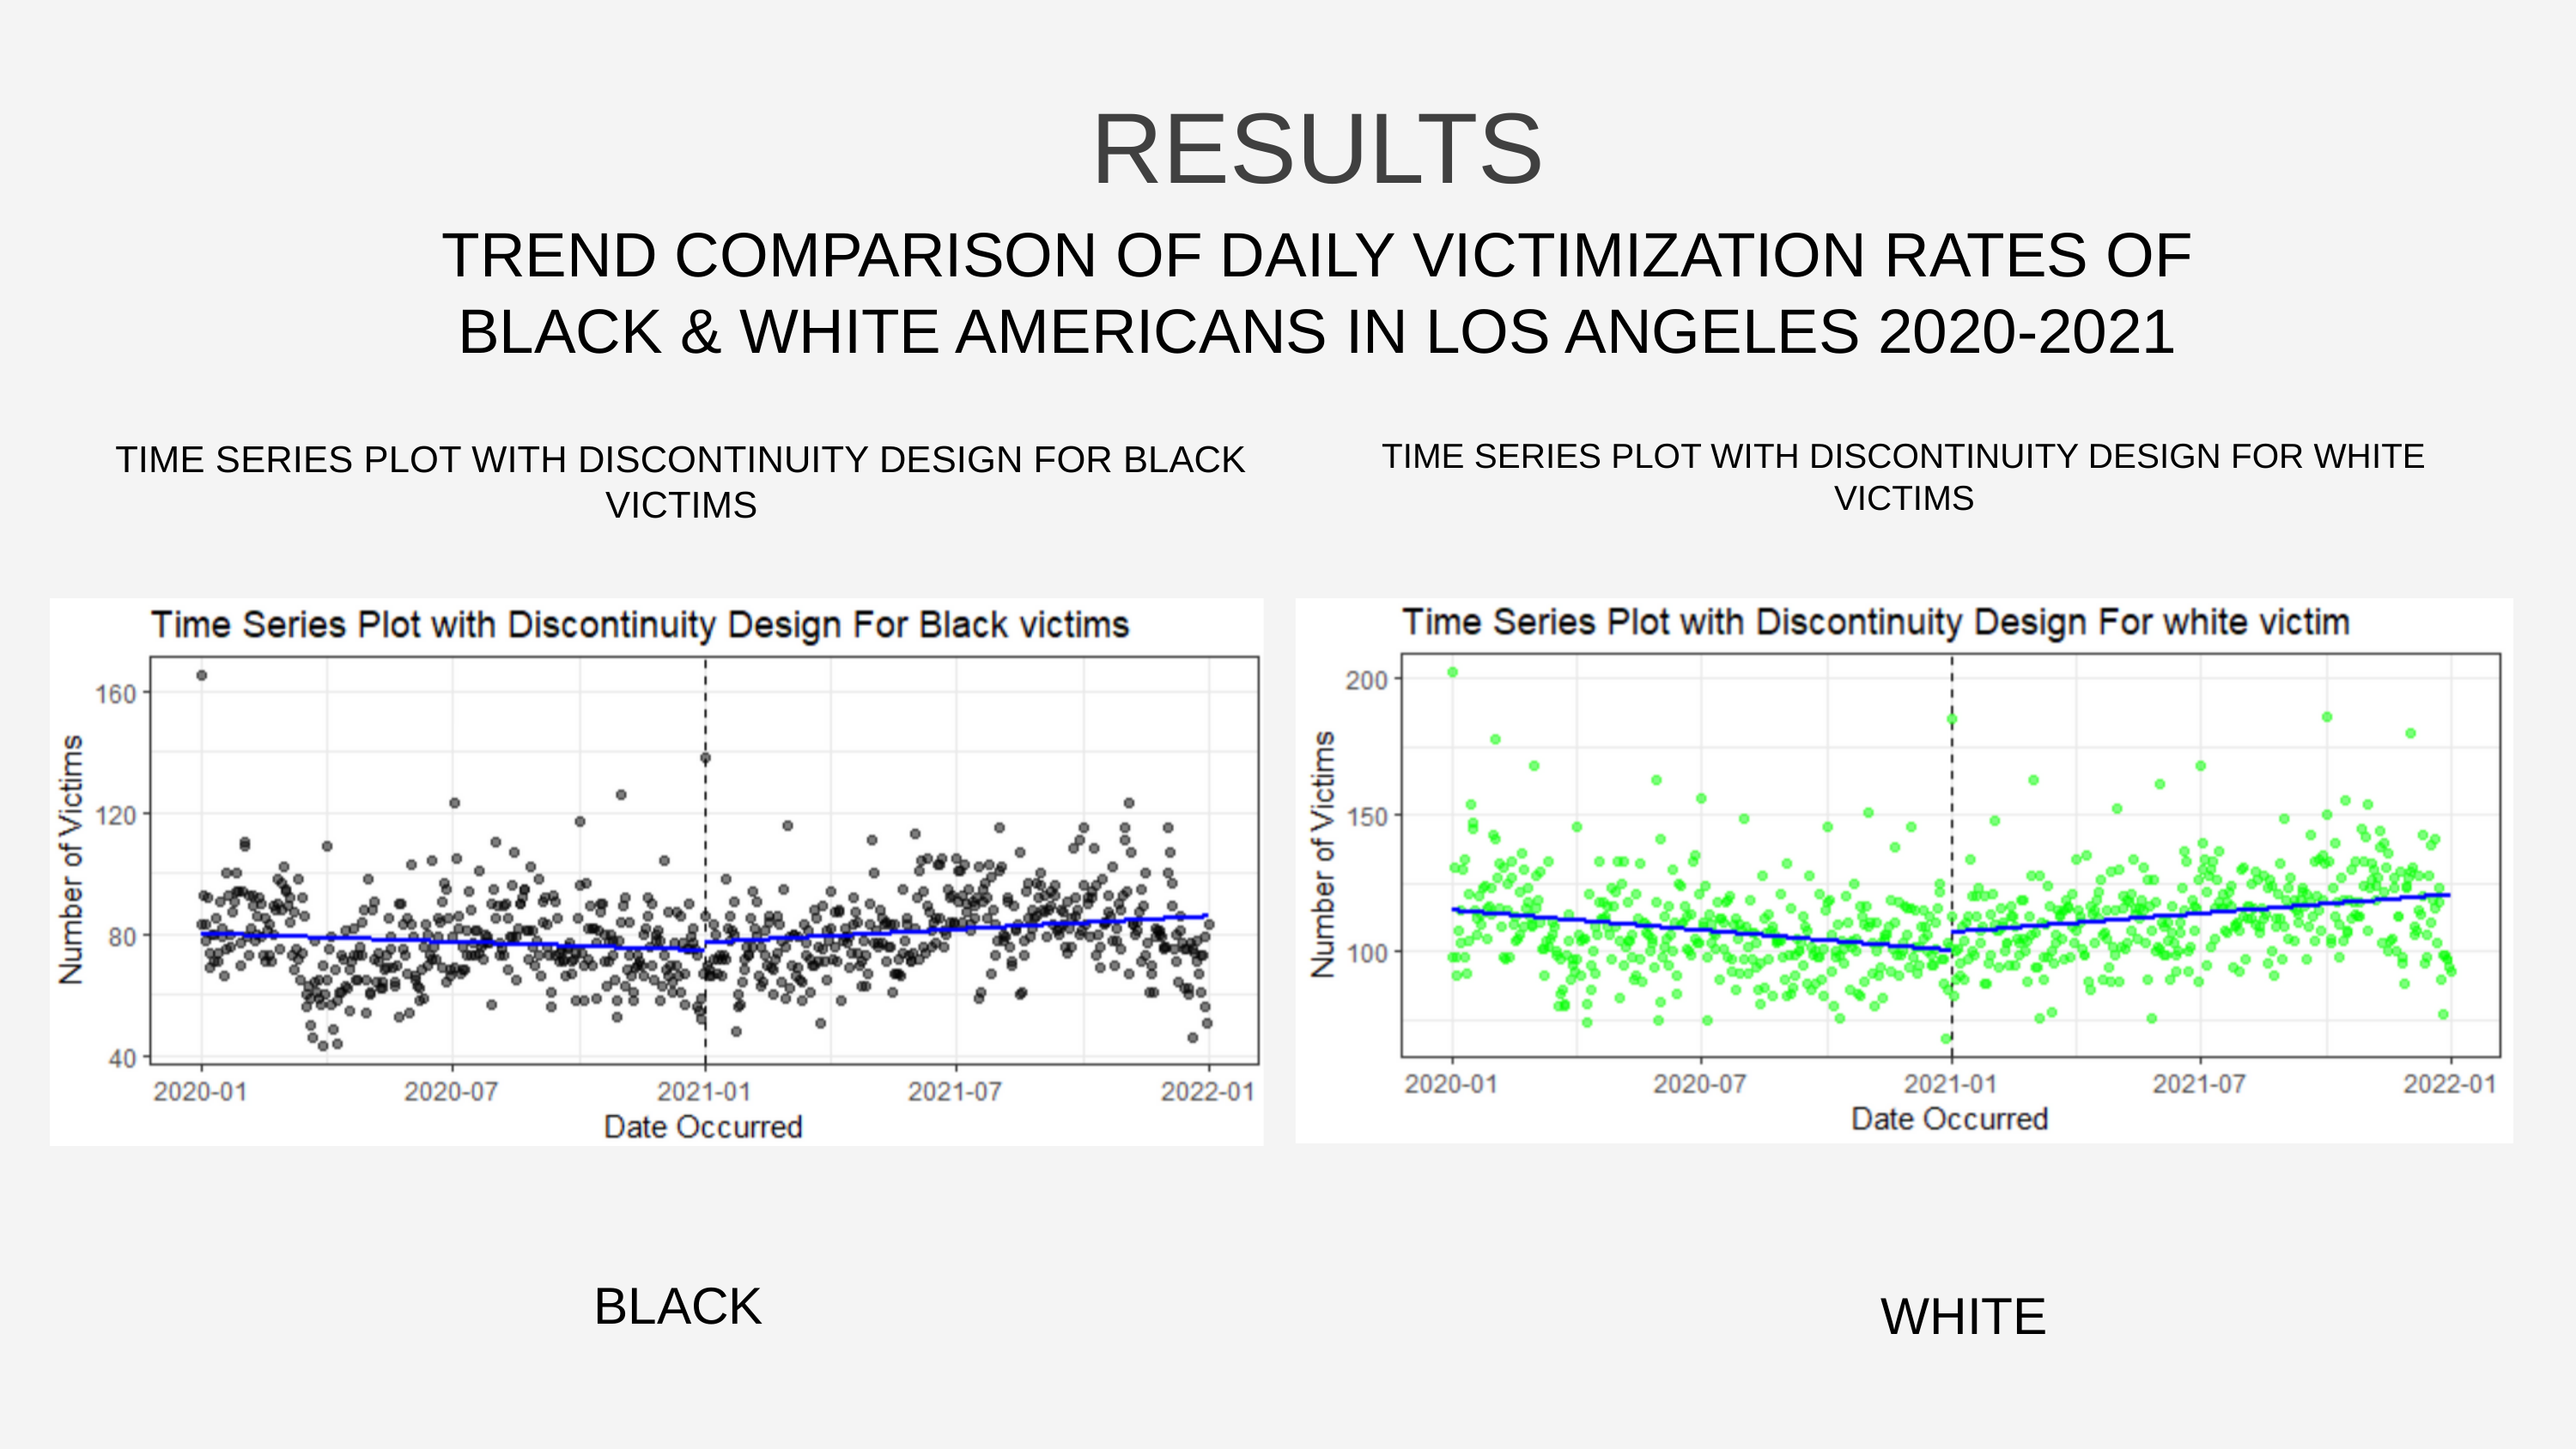

RESULTS
TREND COMPARISON OF DAILY VICTIMIZATION RATES OF BLACK & WHITE AMERICANS IN LOS ANGELES 2020-2021
TIME SERIES PLOT WITH DISCONTINUITY DESIGN FOR WHITE VICTIMS
TIME SERIES PLOT WITH DISCONTINUITY DESIGN FOR BLACK VICTIMS

BLACK
WHITE